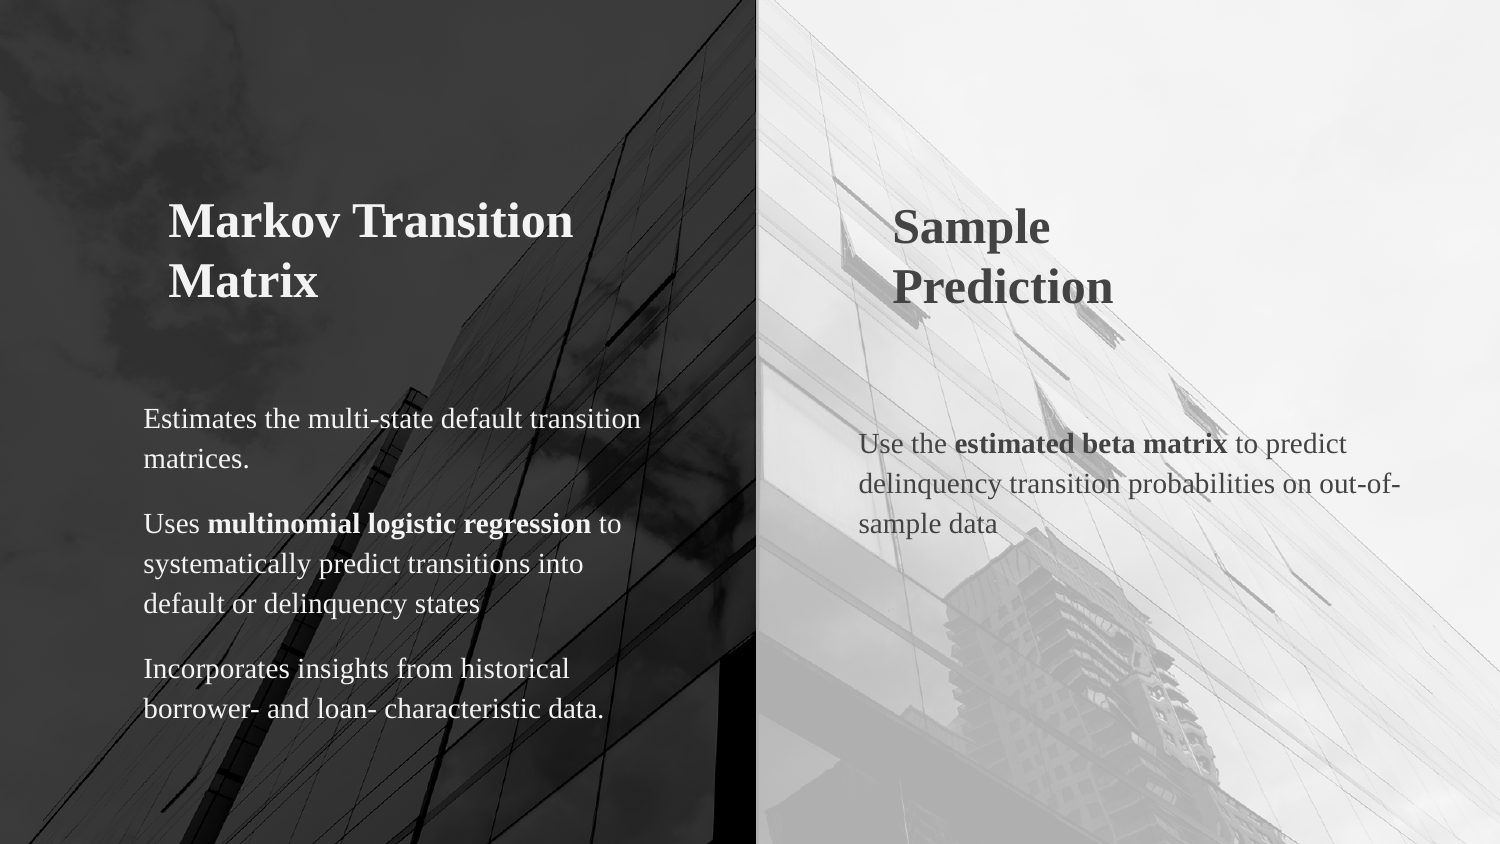

Sample
Prediction
# Markov Transition Matrix
Estimates the multi-state default transition matrices.
Uses multinomial logistic regression to systematically predict transitions into default or delinquency states
Incorporates insights from historical borrower- and loan- characteristic data.
Use the estimated beta matrix to predict delinquency transition probabilities on out-of-sample data